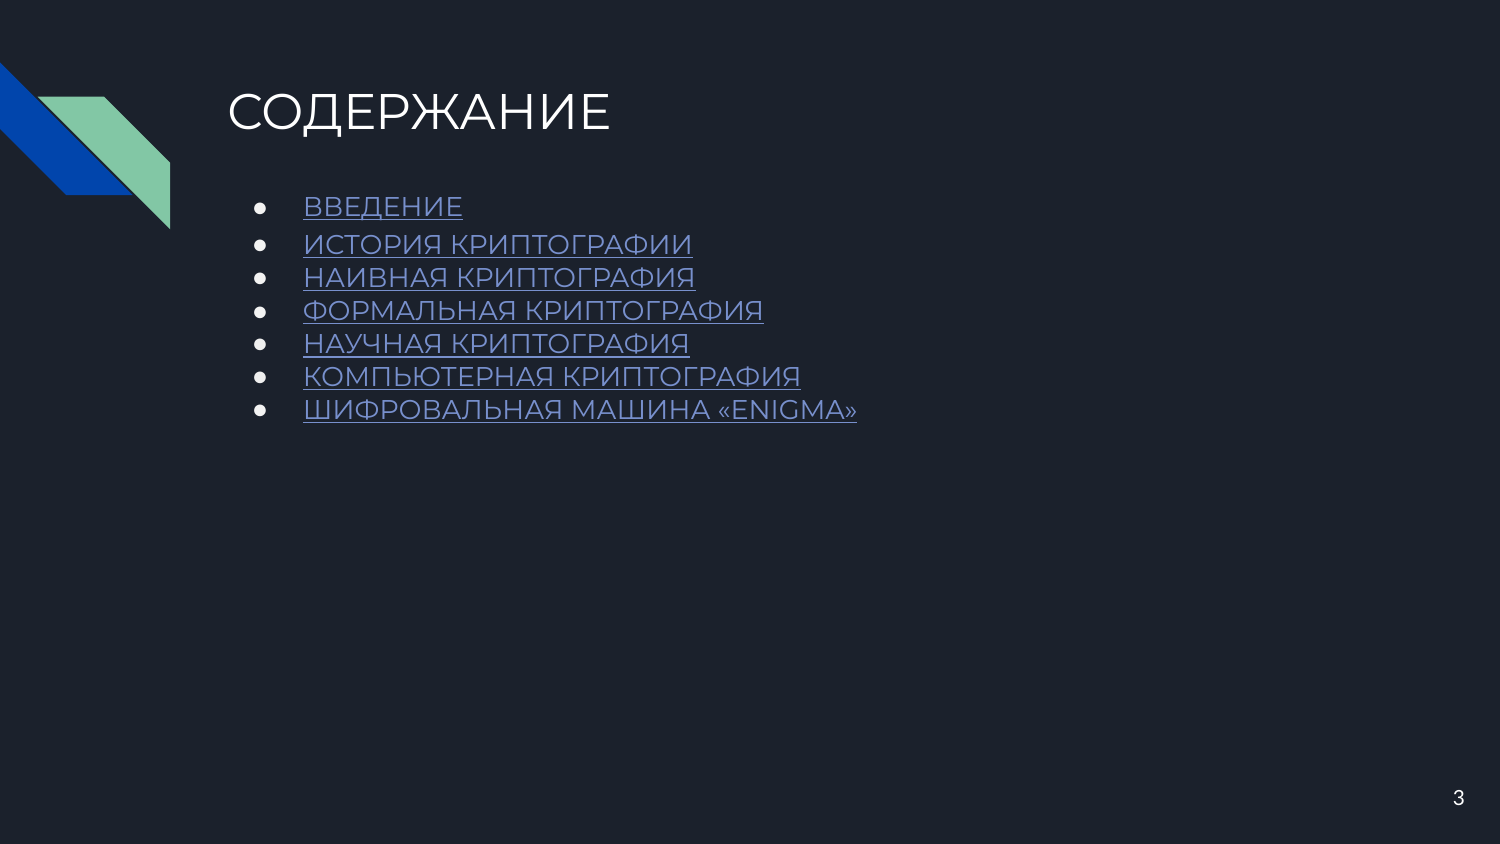

# СОДЕРЖАНИЕ
ВВЕДЕНИЕ
ИСТОРИЯ КРИПТОГРАФИИ
НАИВНАЯ КРИПТОГРАФИЯ
ФОРМАЛЬНАЯ КРИПТОГРАФИЯ
НАУЧНАЯ КРИПТОГРАФИЯ
КОМПЬЮТЕРНАЯ КРИПТОГРАФИЯ
ШИФРОВАЛЬНАЯ МАШИНА «ENIGMA»

3